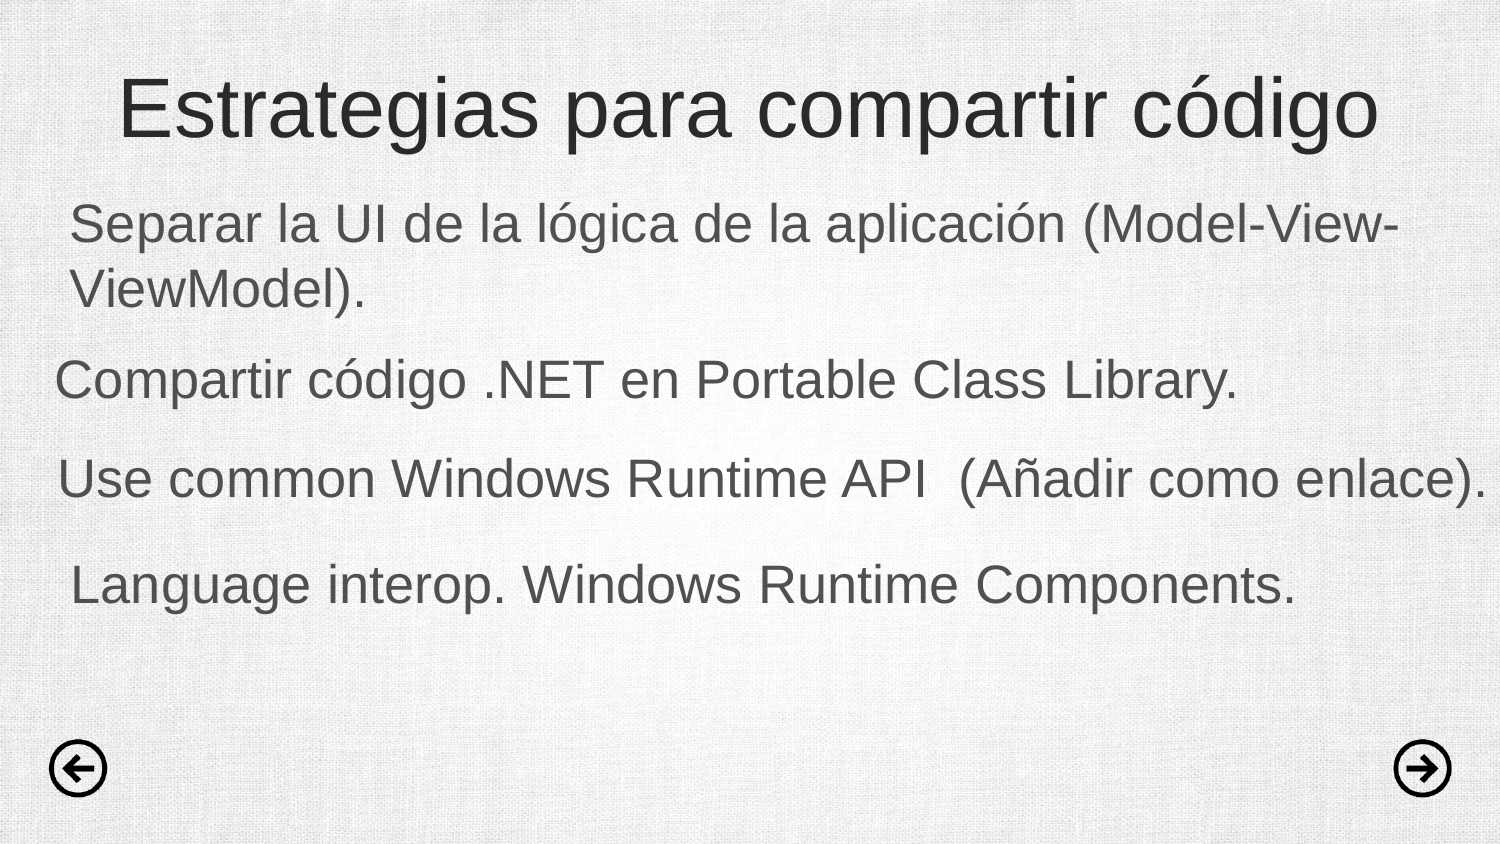

# Estrategias para compartir código
Separar la UI de la lógica de la aplicación (Model-View-ViewModel).

Compartir código .NET en Portable Class Library.

Use common Windows Runtime API  (Añadir como enlace).

Language interop. Windows Runtime Components.